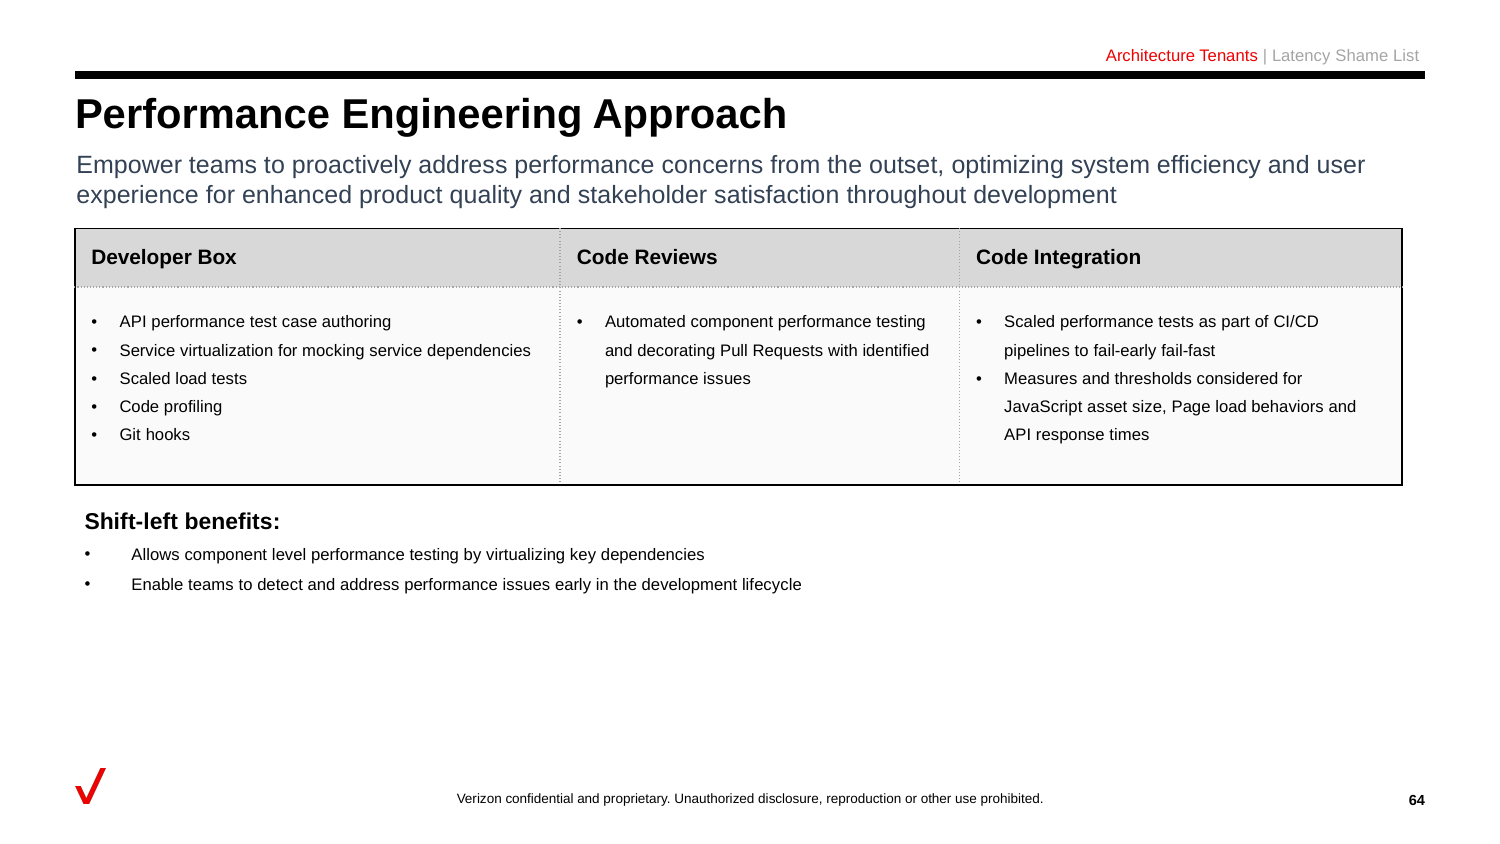

Architecture Tenants | Latency Shame List
# Performance Engineering Approach
Empower teams to proactively address performance concerns from the outset, optimizing system efficiency and user experience for enhanced product quality and stakeholder satisfaction throughout development

| Developer Box | Code Reviews | Code Integration |
| --- | --- | --- |
| API performance test case authoring Service virtualization for mocking service dependencies Scaled load tests Code profiling Git hooks | Automated component performance testing and decorating Pull Requests with identified performance issues | Scaled performance tests as part of CI/CD pipelines to fail-early fail-fast Measures and thresholds considered for JavaScript asset size, Page load behaviors and API response times |
Shift-left benefits:
Allows component level performance testing by virtualizing key dependencies
Enable teams to detect and address performance issues early in the development lifecycle
64